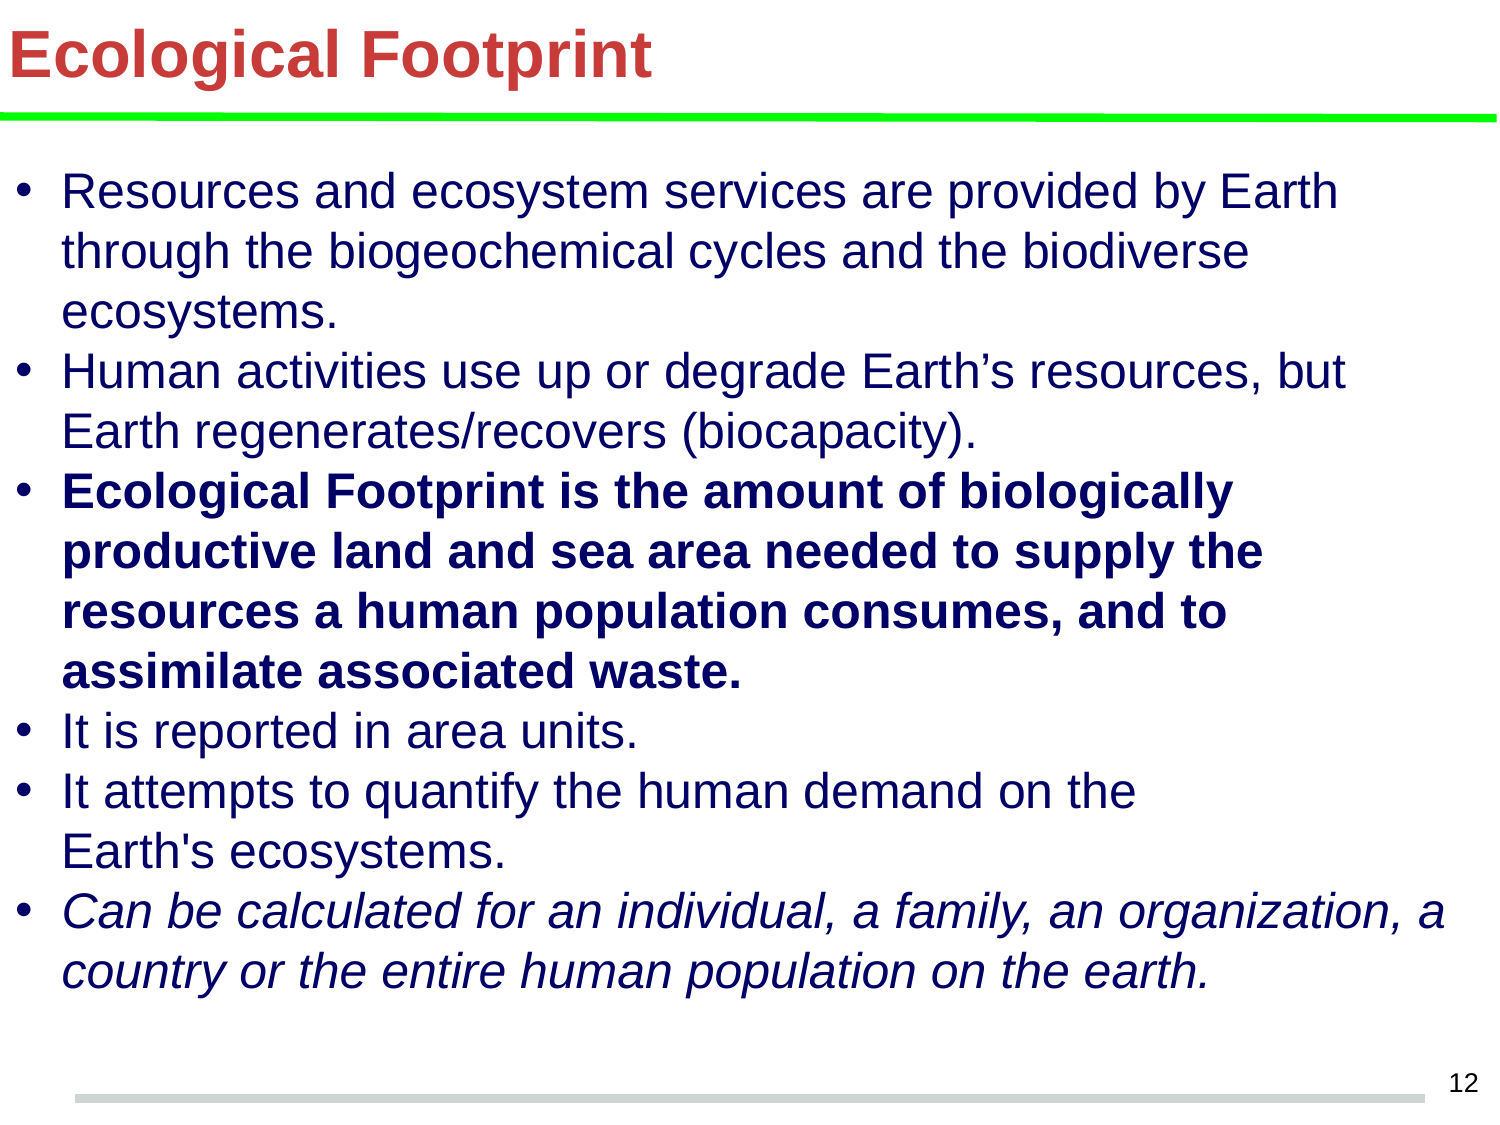

# Ecological Footprint
Resources and ecosystem services are provided by Earth through the biogeochemical cycles and the biodiverse ecosystems.
Human activities use up or degrade Earth’s resources, but Earth regenerates/recovers (biocapacity).
Ecological Footprint is the amount of biologically productive land and sea area needed to supply the resources a human population consumes, and to assimilate associated waste.
It is reported in area units.
It attempts to quantify the human demand on the Earth's ecosystems.
Can be calculated for an individual, a family, an organization, a country or the entire human population on the earth.

12